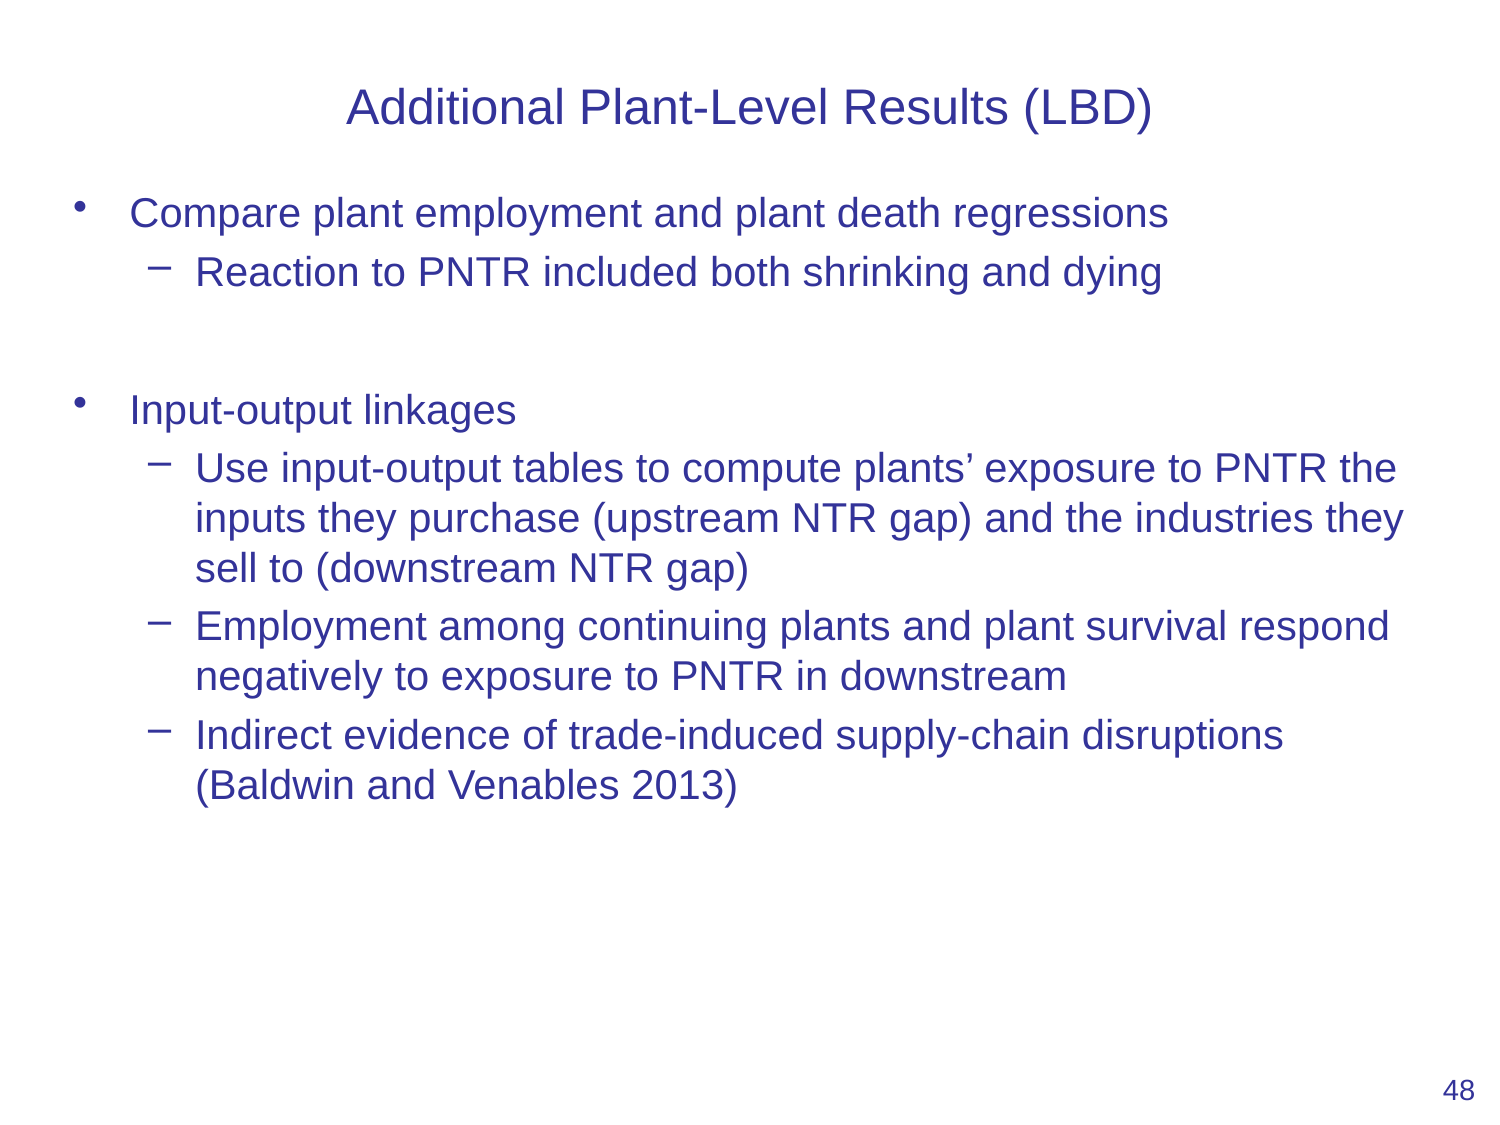

# Additional Plant-Level Results (LBD)
Compare plant employment and plant death regressions
Reaction to PNTR included both shrinking and dying

Input-output linkages
Use input-output tables to compute plants’ exposure to PNTR the inputs they purchase (upstream NTR gap) and the industries they sell to (downstream NTR gap)
Employment among continuing plants and plant survival respond negatively to exposure to PNTR in downstream
Indirect evidence of trade-induced supply-chain disruptions (Baldwin and Venables 2013)

48